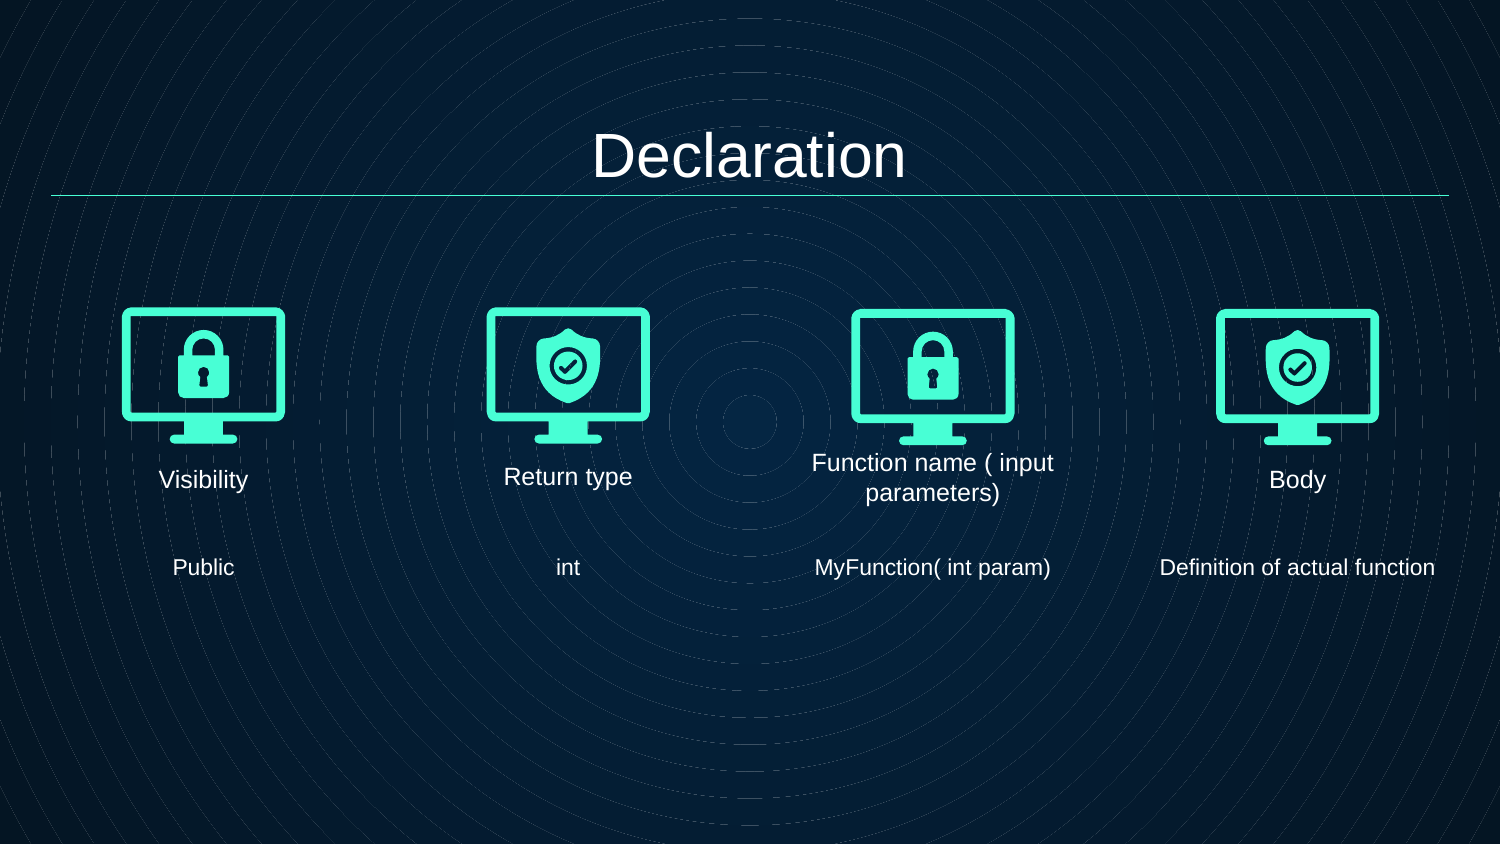

Declaration

Return type
# Visibility
Body
Function name ( input parameters)
Public
int
MyFunction( int param)
Definition of actual function